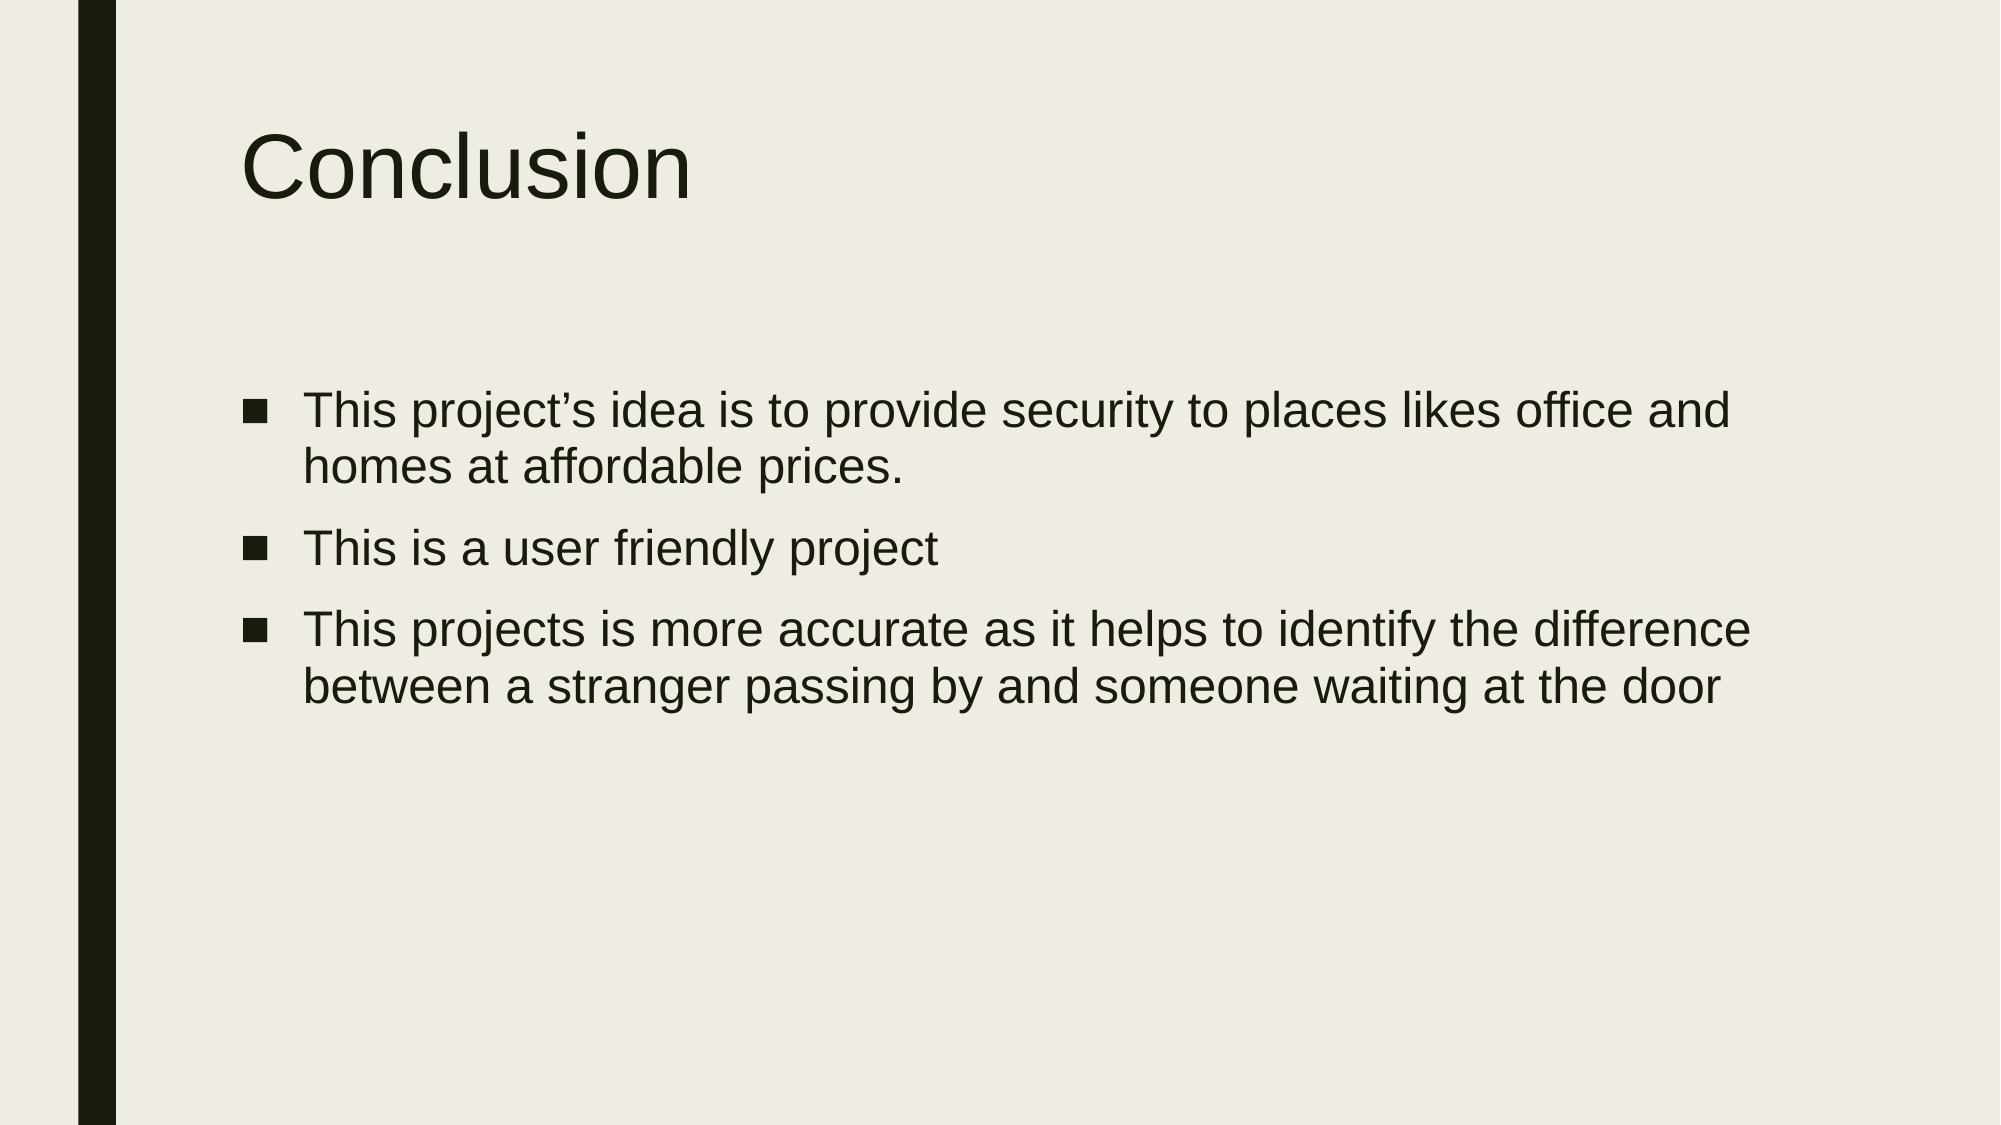

# Conclusion
This project’s idea is to provide security to places likes office and homes at affordable prices.
This is a user friendly project
This projects is more accurate as it helps to identify the difference between a stranger passing by and someone waiting at the door